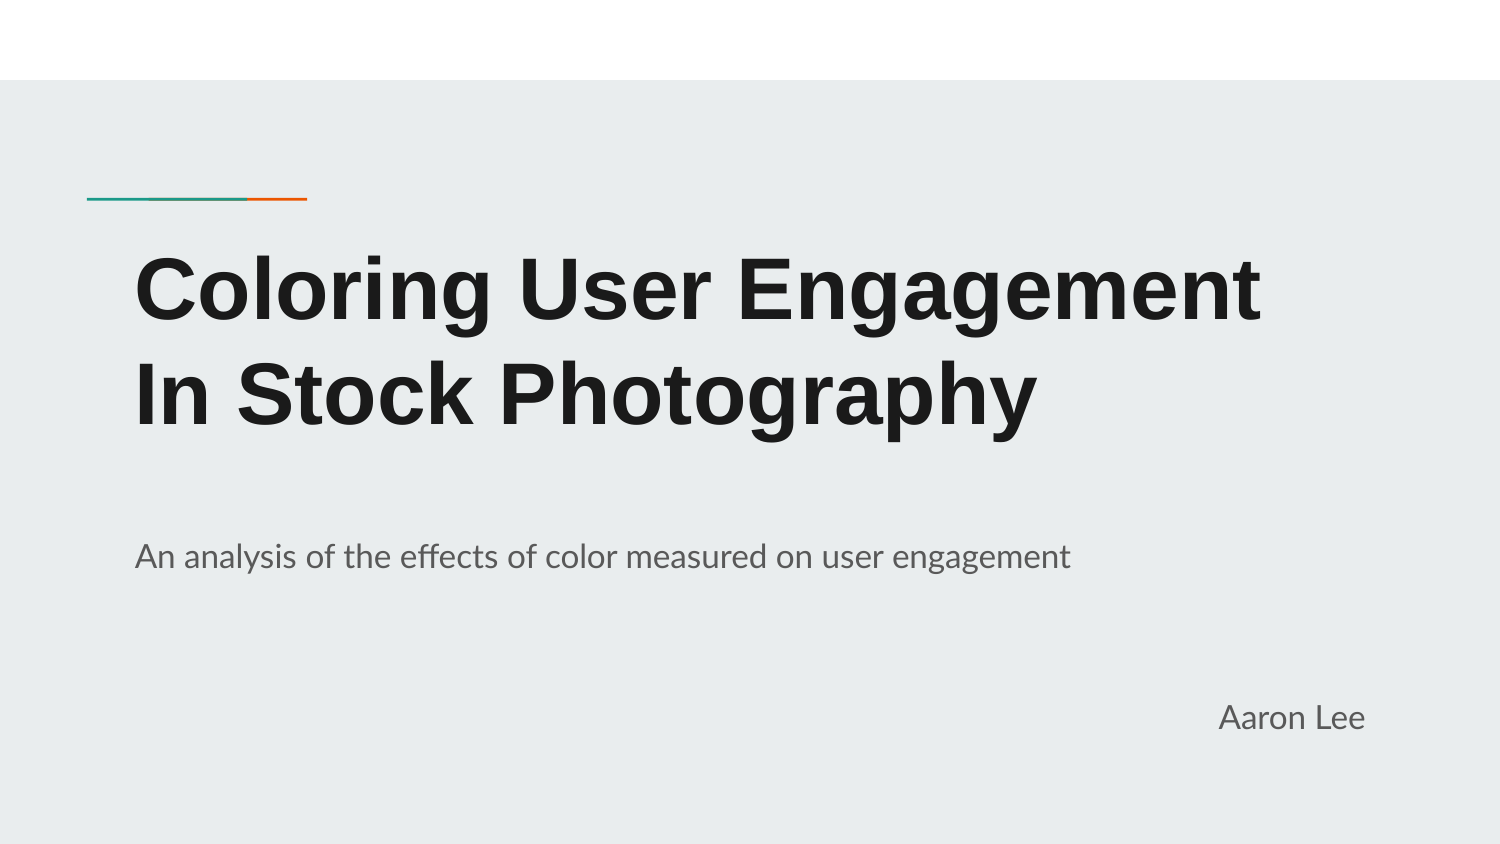

# Coloring User Engagement
In Stock Photography
An analysis of the effects of color measured on user engagement
Aaron Lee